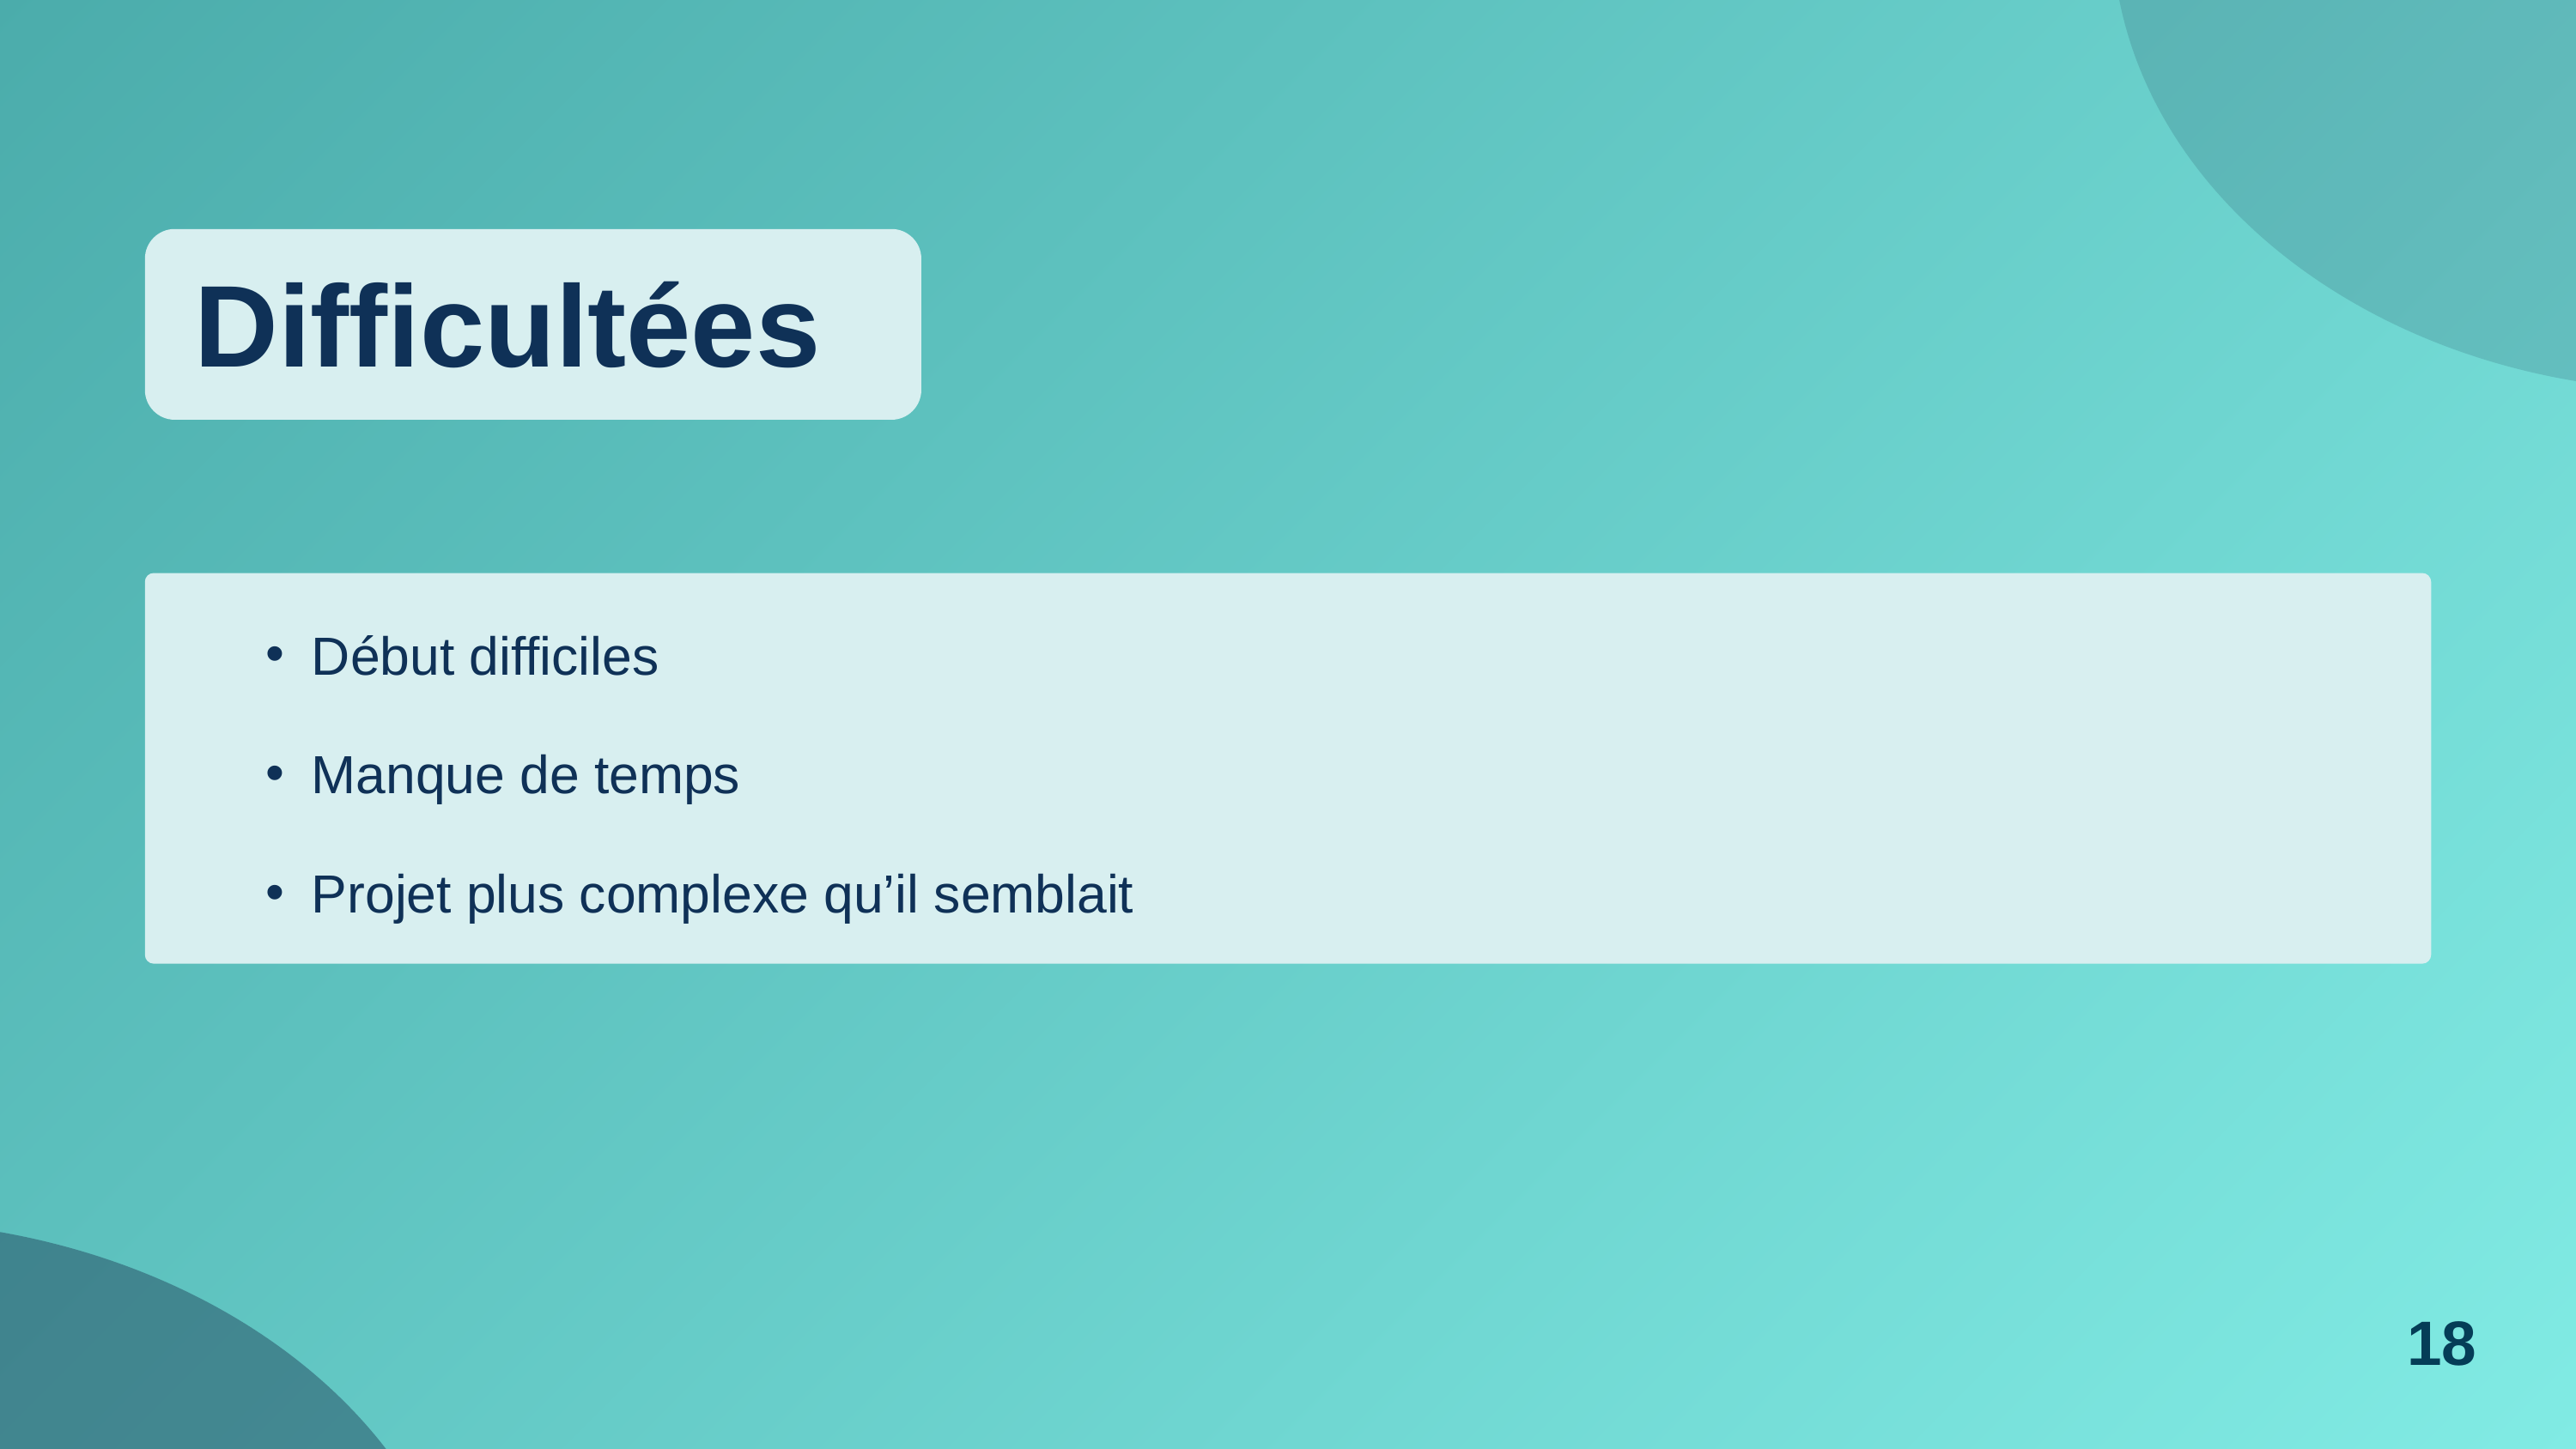

Difficultées
Début difficiles
Manque de temps
Projet plus complexe qu’il semblait

18